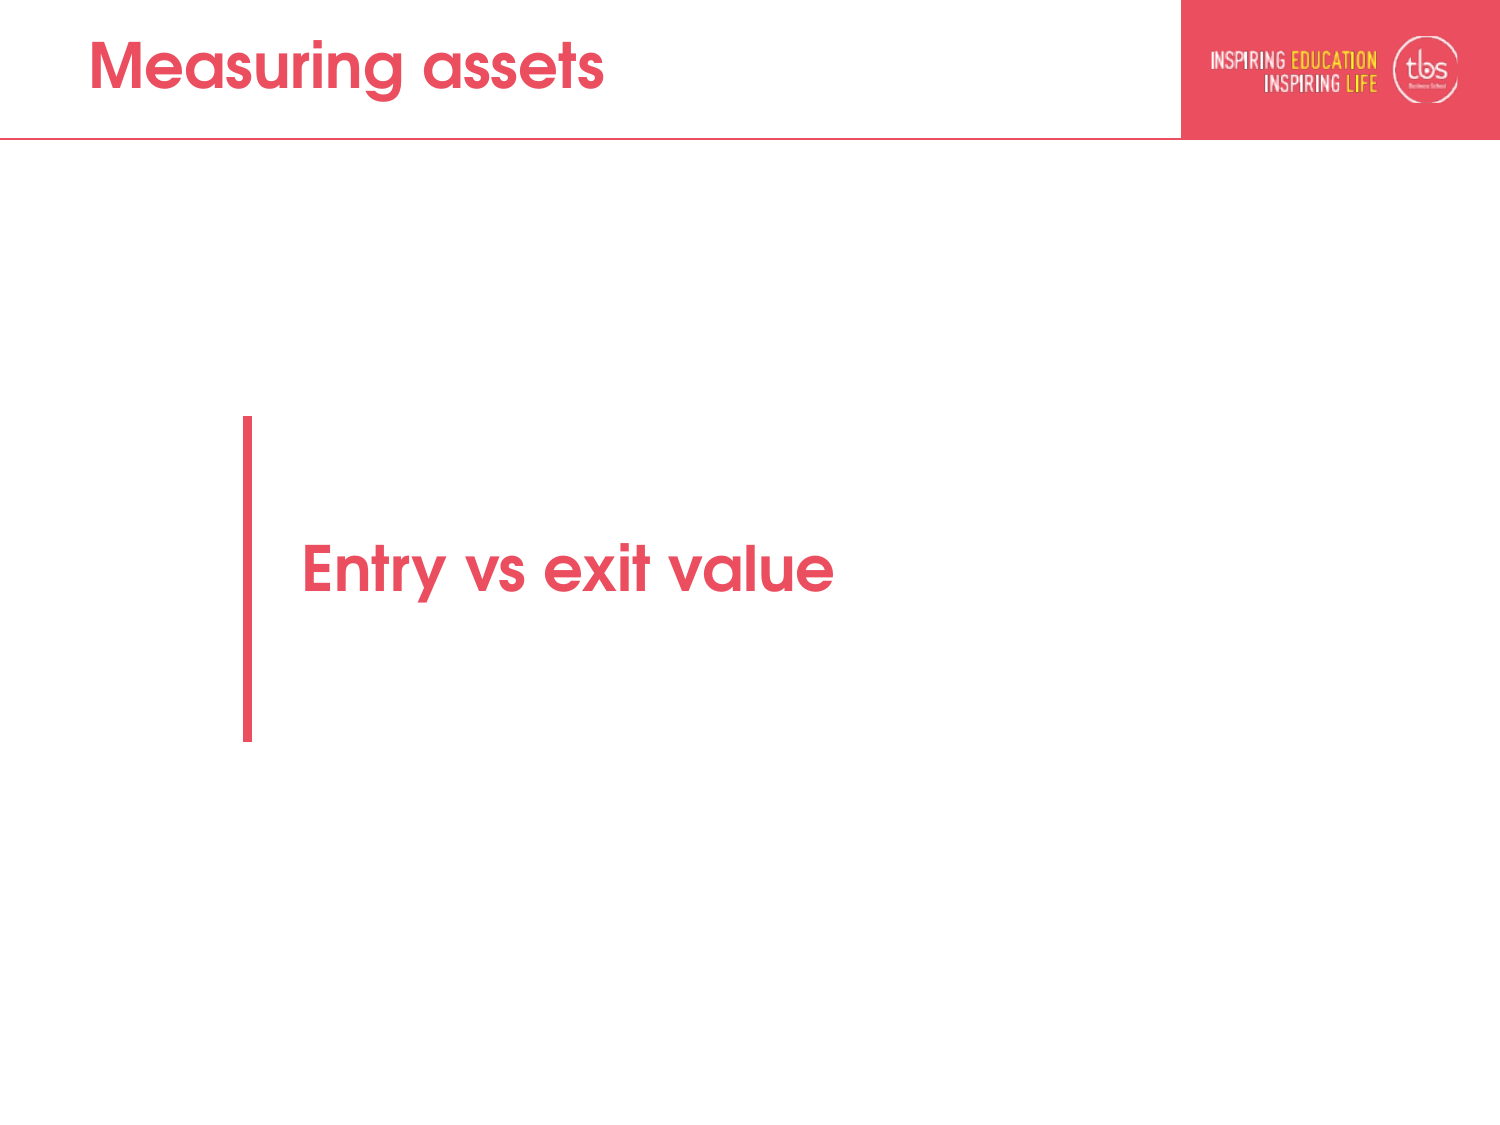

# Measuring assets
Entry vs exit value